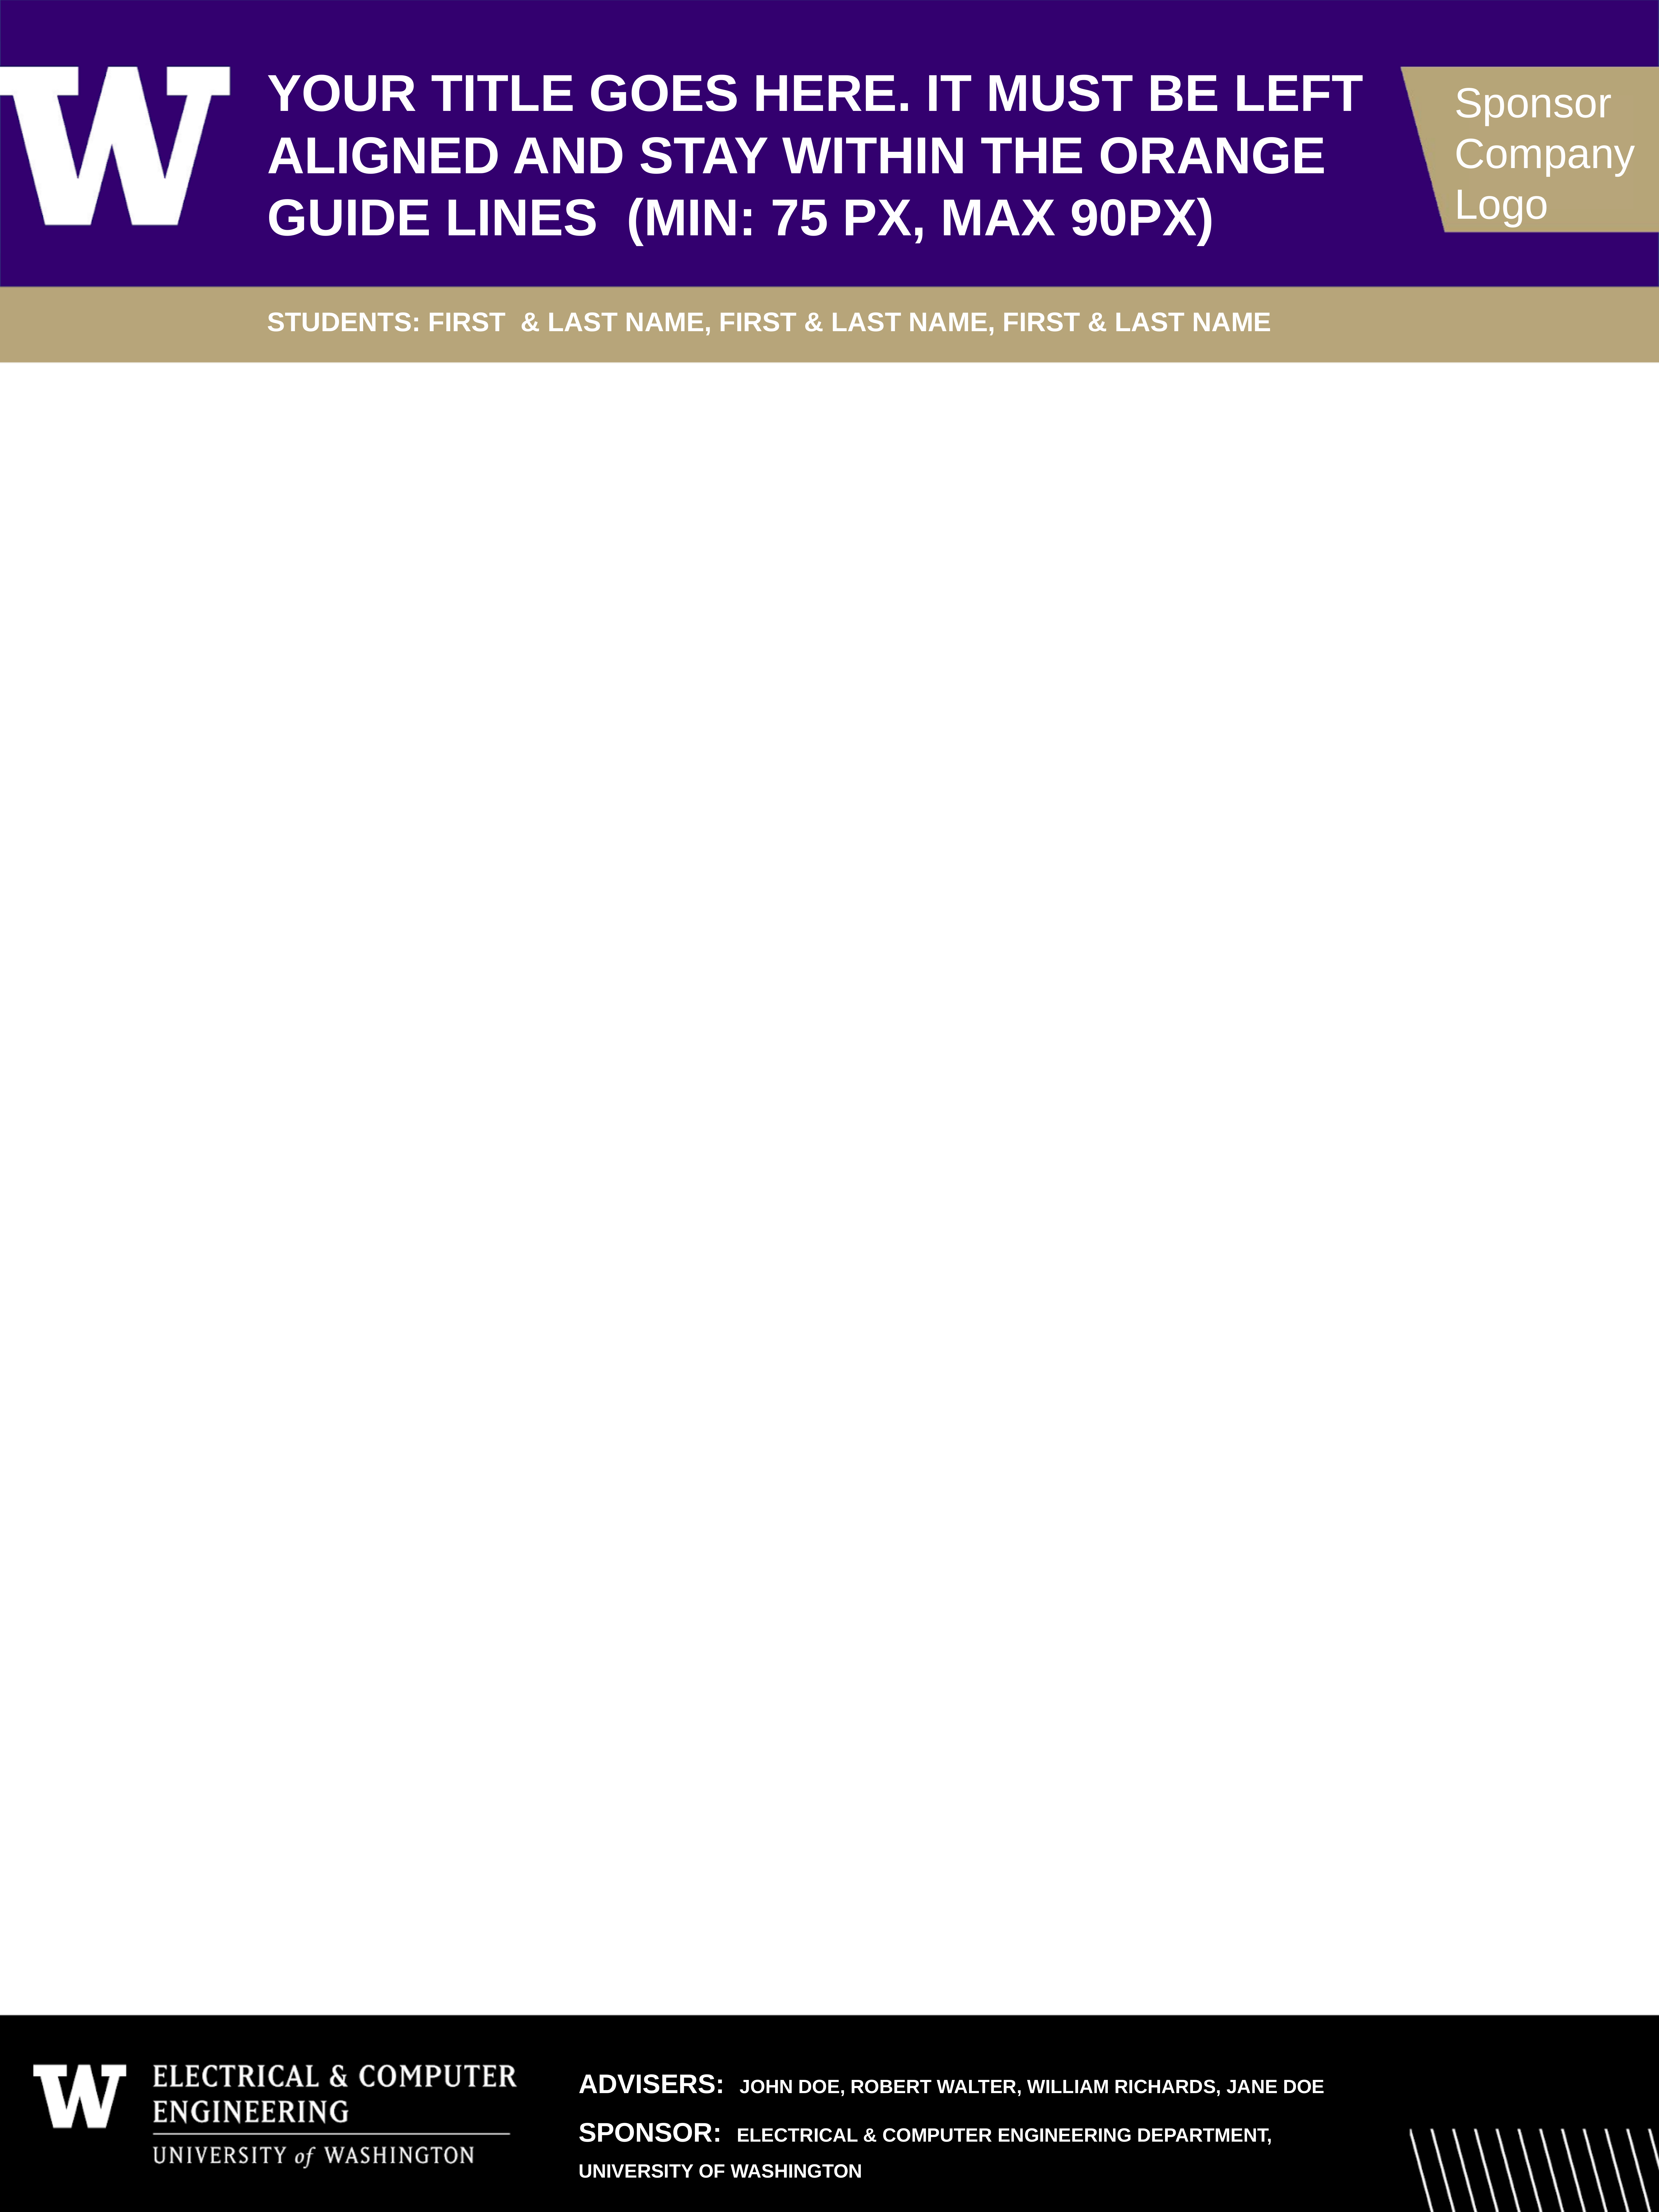

YOUR TITLE GOES HERE. IT MUST BE LEFT ALIGNED AND STAY WITHIN THE ORANGE GUIDE LINES  (MIN: 75 PX, MAX 90PX)

Sponsor Company Logo
STUDENTS: FIRST  & LAST NAME, FIRST & LAST NAME, FIRST & LAST NAME
ADVISERS:  JOHN DOE, ROBERT WALTER, WILLIAM RICHARDS, JANE DOE
SPONSOR:  ELECTRICAL & COMPUTER ENGINEERING DEPARTMENT, UNIVERSITY OF WASHINGTON